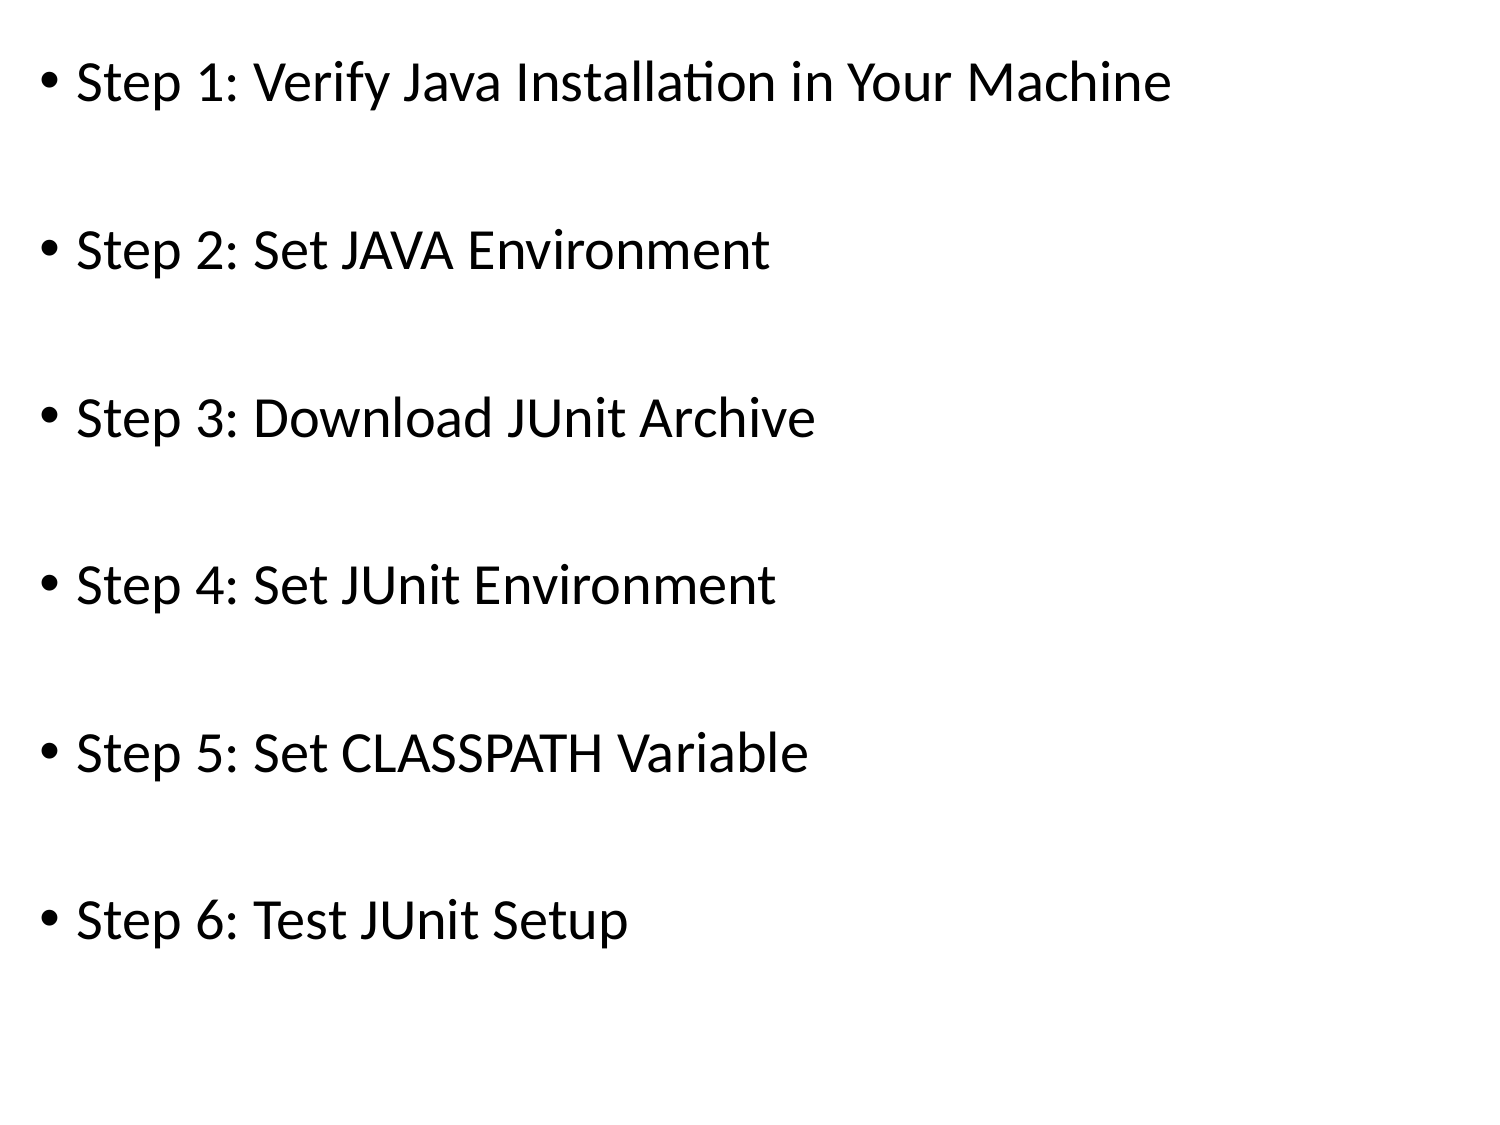

Step 1: Verify Java Installation in Your Machine

Step 2: Set JAVA Environment

Step 3: Download JUnit Archive

Step 4: Set JUnit Environment

Step 5: Set CLASSPATH Variable

Step 6: Test JUnit Setup